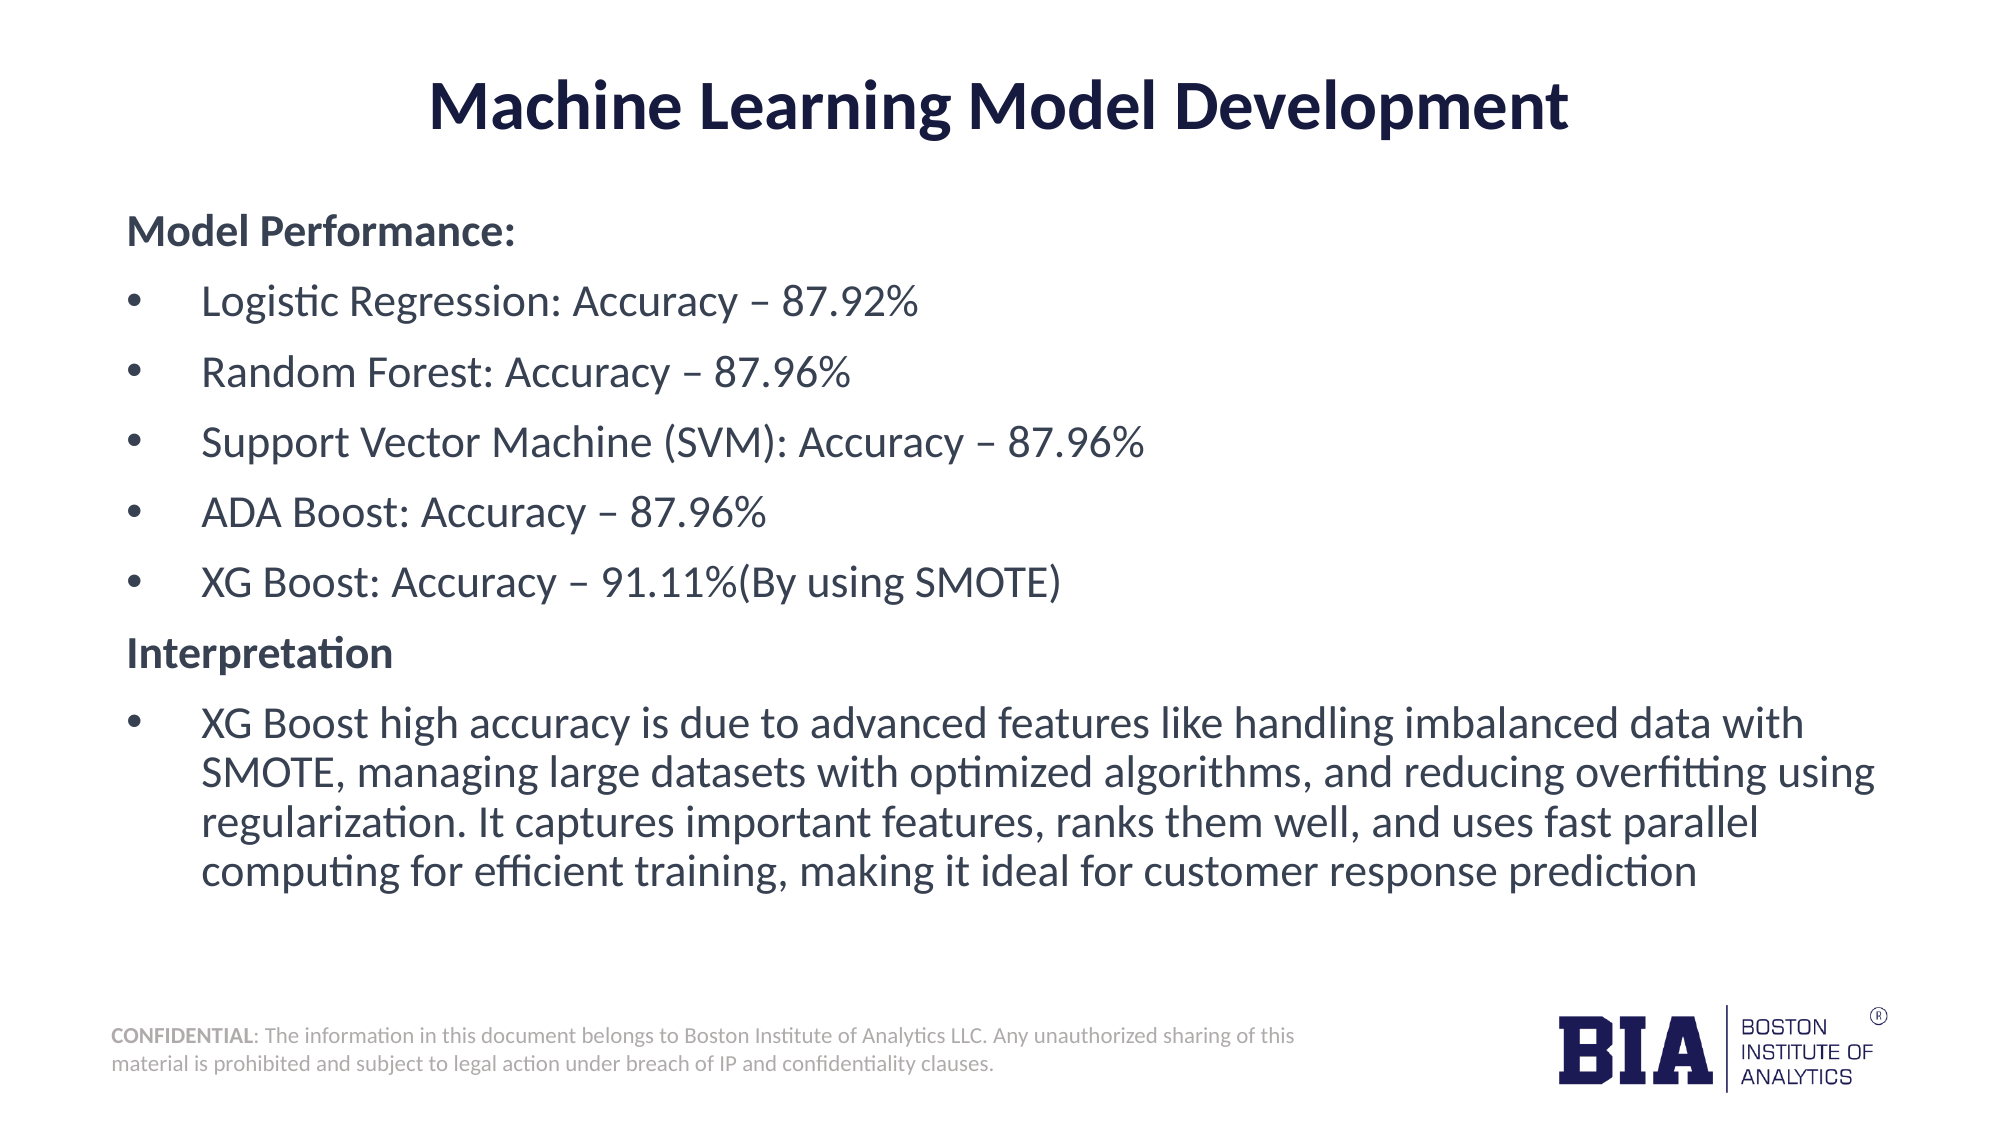

# Machine Learning Model Development
Model Performance:
Logistic Regression: Accuracy – 87.92%
Random Forest: Accuracy – 87.96%
Support Vector Machine (SVM): Accuracy – 87.96%
ADA Boost: Accuracy – 87.96%
XG Boost: Accuracy – 91.11%(By using SMOTE)
Interpretation
XG Boost high accuracy is due to advanced features like handling imbalanced data with SMOTE, managing large datasets with optimized algorithms, and reducing overfitting using regularization. It captures important features, ranks them well, and uses fast parallel computing for efficient training, making it ideal for customer response prediction